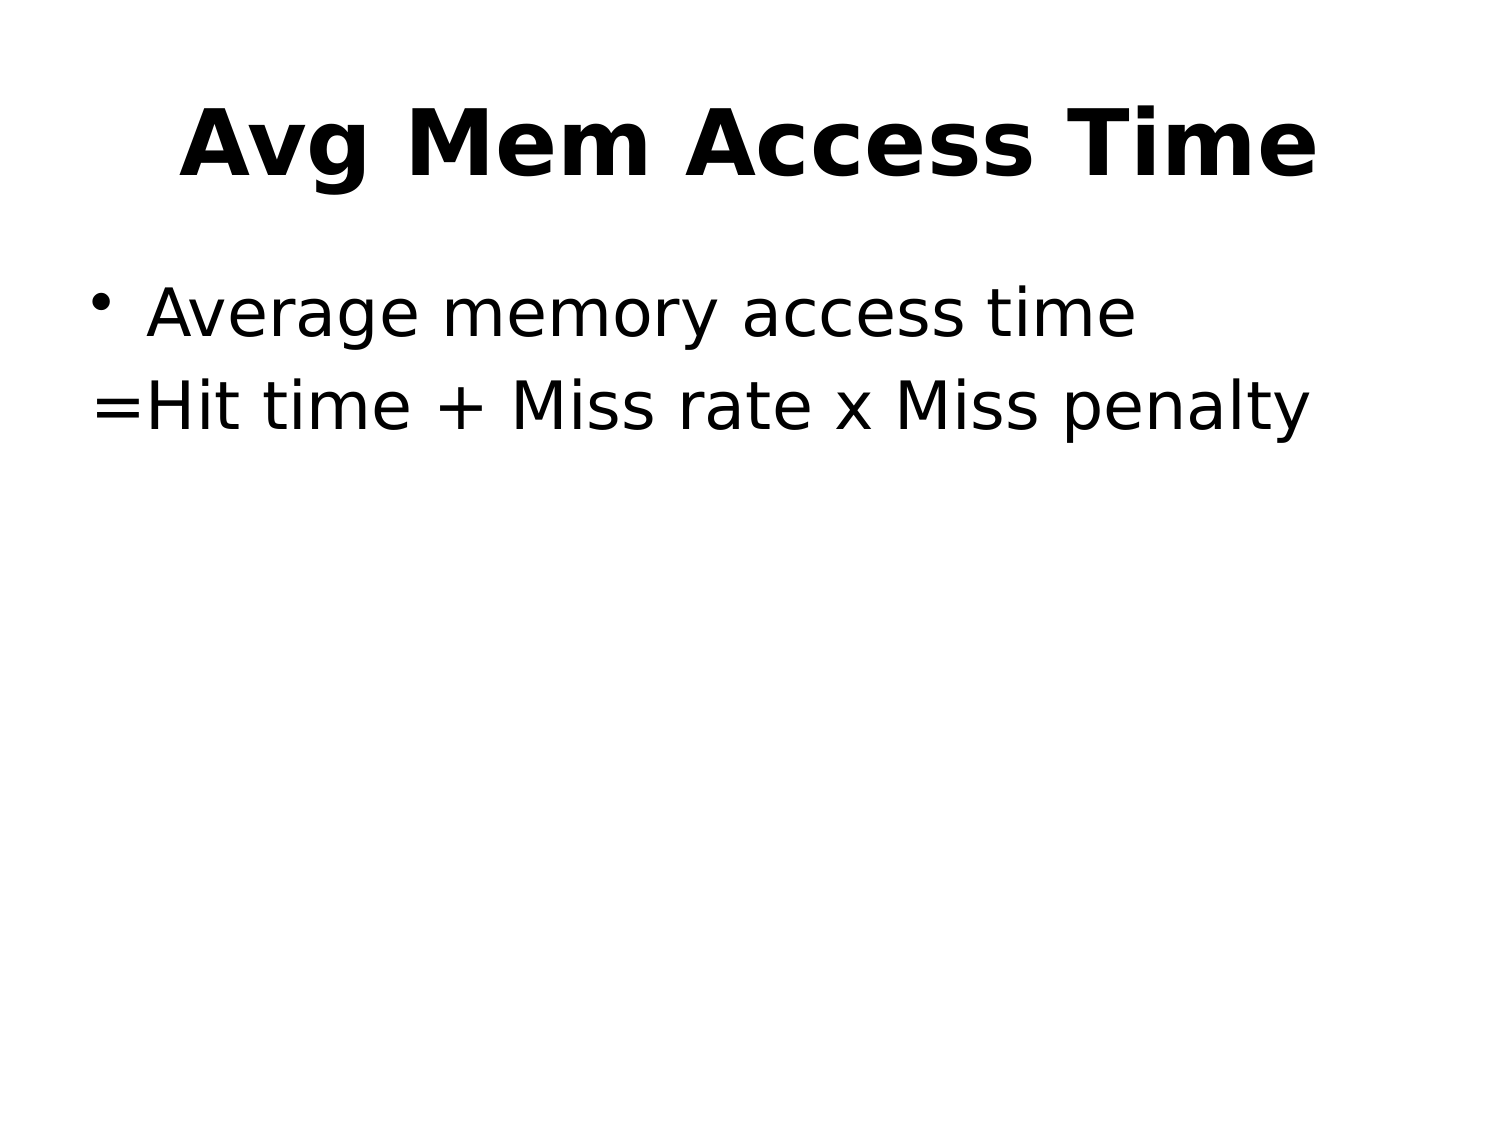

# Avg Mem Access Time
Average memory access time
=Hit time + Miss rate x Miss penalty